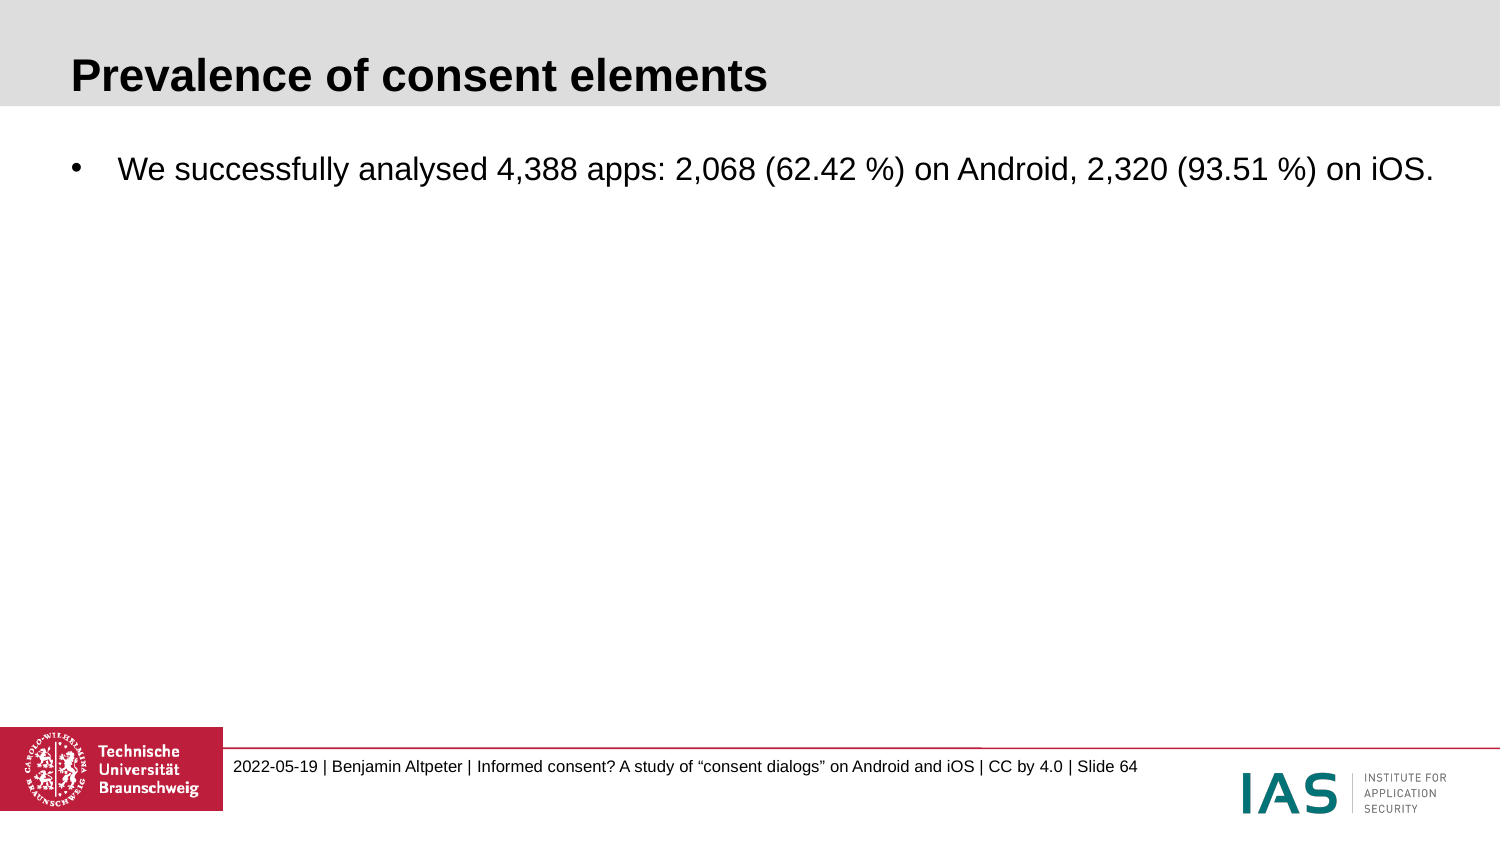

# Prevalence of consent elements
We successfully analysed 4,388 apps: 2,068 (62.42 %) on Android, 2,320 (93.51 %) on iOS.